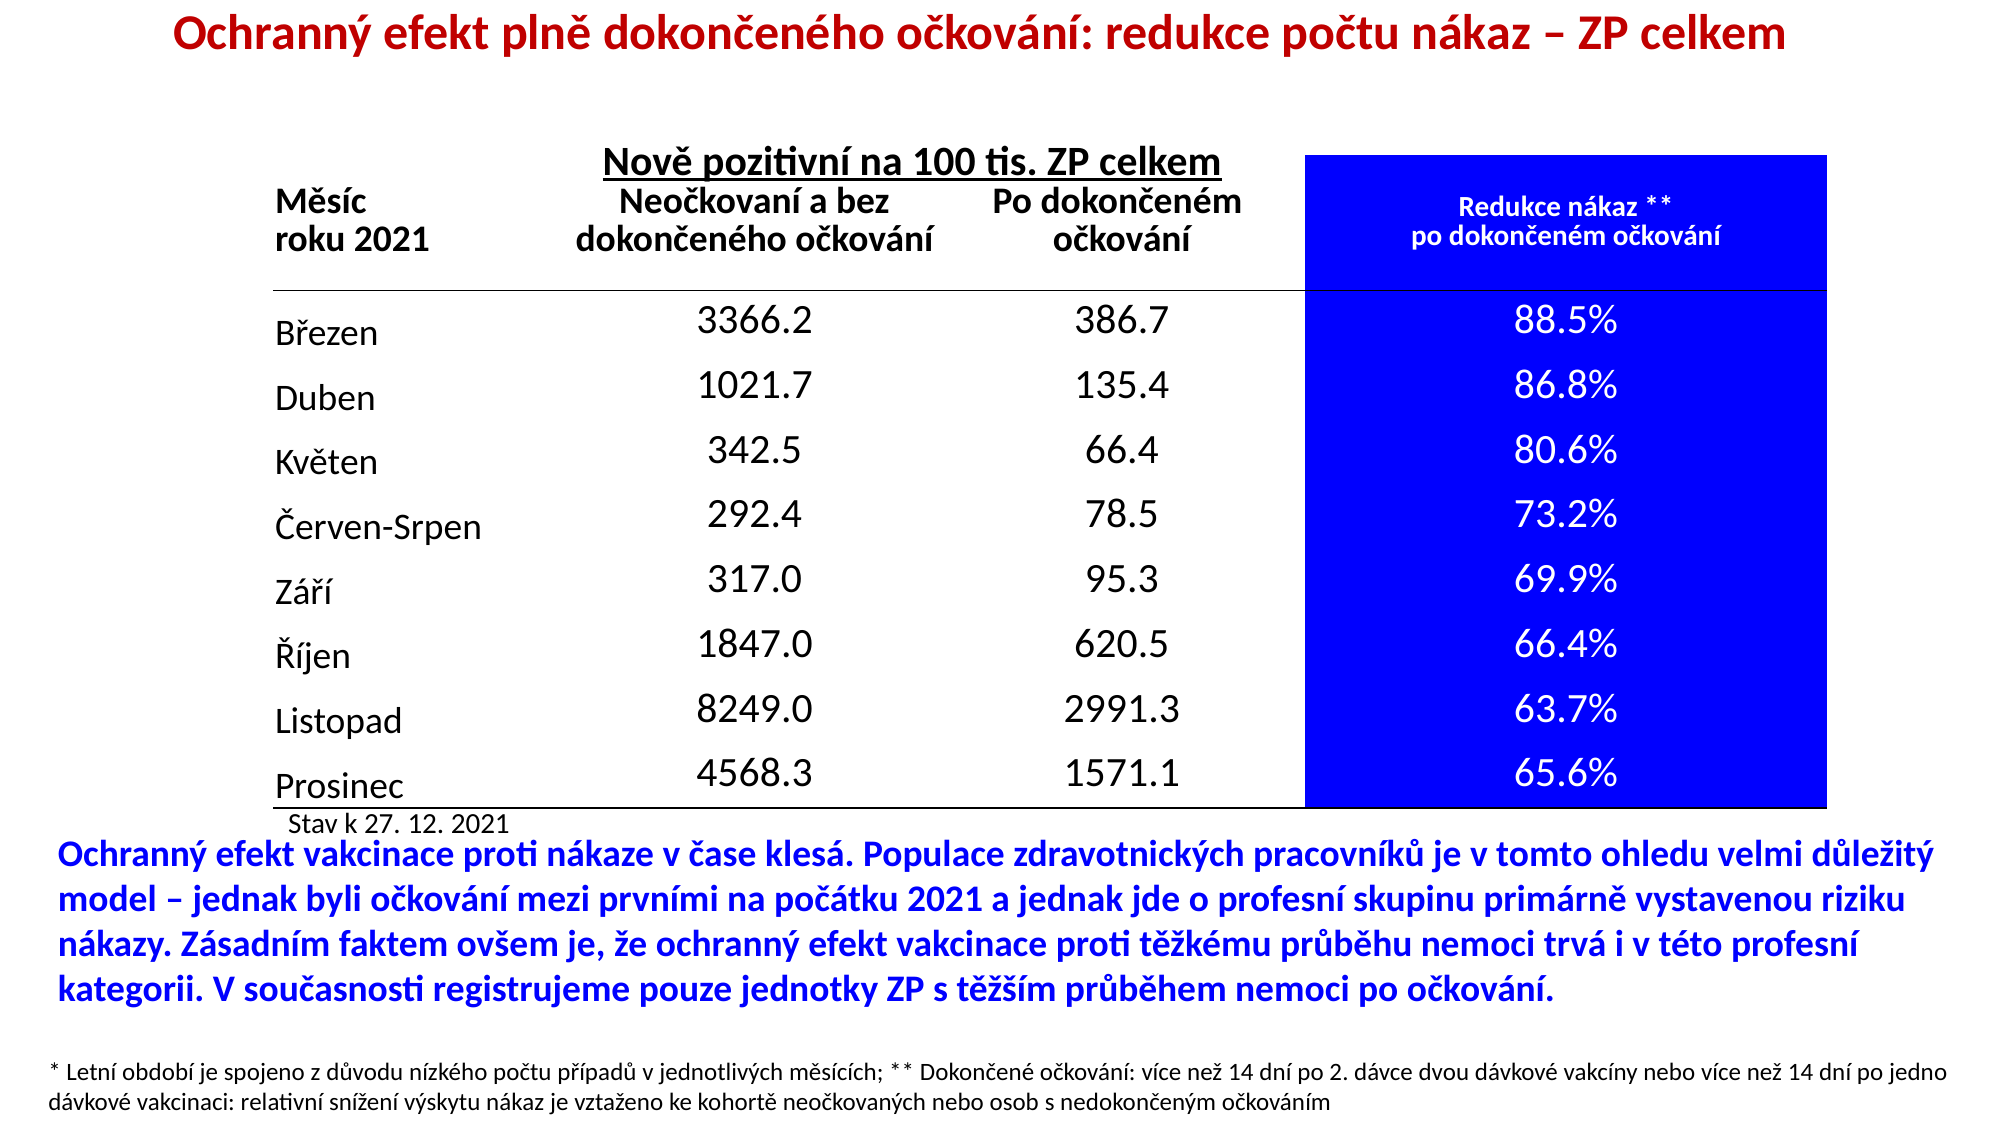

Ochranný efekt plně dokončeného očkování: redukce počtu nákaz – ZP celkem
|  |  |  |  |
| --- | --- | --- | --- |
| Měsíc roku 2021 | Neočkovaní a bez dokončeného očkování | Po dokončeném očkování | Redukce nákaz \*\* po dokončeném očkování |
| Březen | 3366.2 | 386.7 | 88.5% |
| Duben | 1021.7 | 135.4 | 86.8% |
| Květen | 342.5 | 66.4 | 80.6% |
| Červen-Srpen | 292.4 | 78.5 | 73.2% |
| Září | 317.0 | 95.3 | 69.9% |
| Říjen | 1847.0 | 620.5 | 66.4% |
| Listopad | 8249.0 | 2991.3 | 63.7% |
| Prosinec | 4568.3 | 1571.1 | 65.6% |
Nově pozitivní na 100 tis. ZP celkem
Stav k 27. 12. 2021
Ochranný efekt vakcinace proti nákaze v čase klesá. Populace zdravotnických pracovníků je v tomto ohledu velmi důležitý model – jednak byli očkování mezi prvními na počátku 2021 a jednak jde o profesní skupinu primárně vystavenou riziku nákazy. Zásadním faktem ovšem je, že ochranný efekt vakcinace proti těžkému průběhu nemoci trvá i v této profesní kategorii. V současnosti registrujeme pouze jednotky ZP s těžším průběhem nemoci po očkování.
* Letní období je spojeno z důvodu nízkého počtu případů v jednotlivých měsících; ** Dokončené očkování: více než 14 dní po 2. dávce dvou dávkové vakcíny nebo více než 14 dní po jedno dávkové vakcinaci: relativní snížení výskytu nákaz je vztaženo ke kohortě neočkovaných nebo osob s nedokončeným očkováním